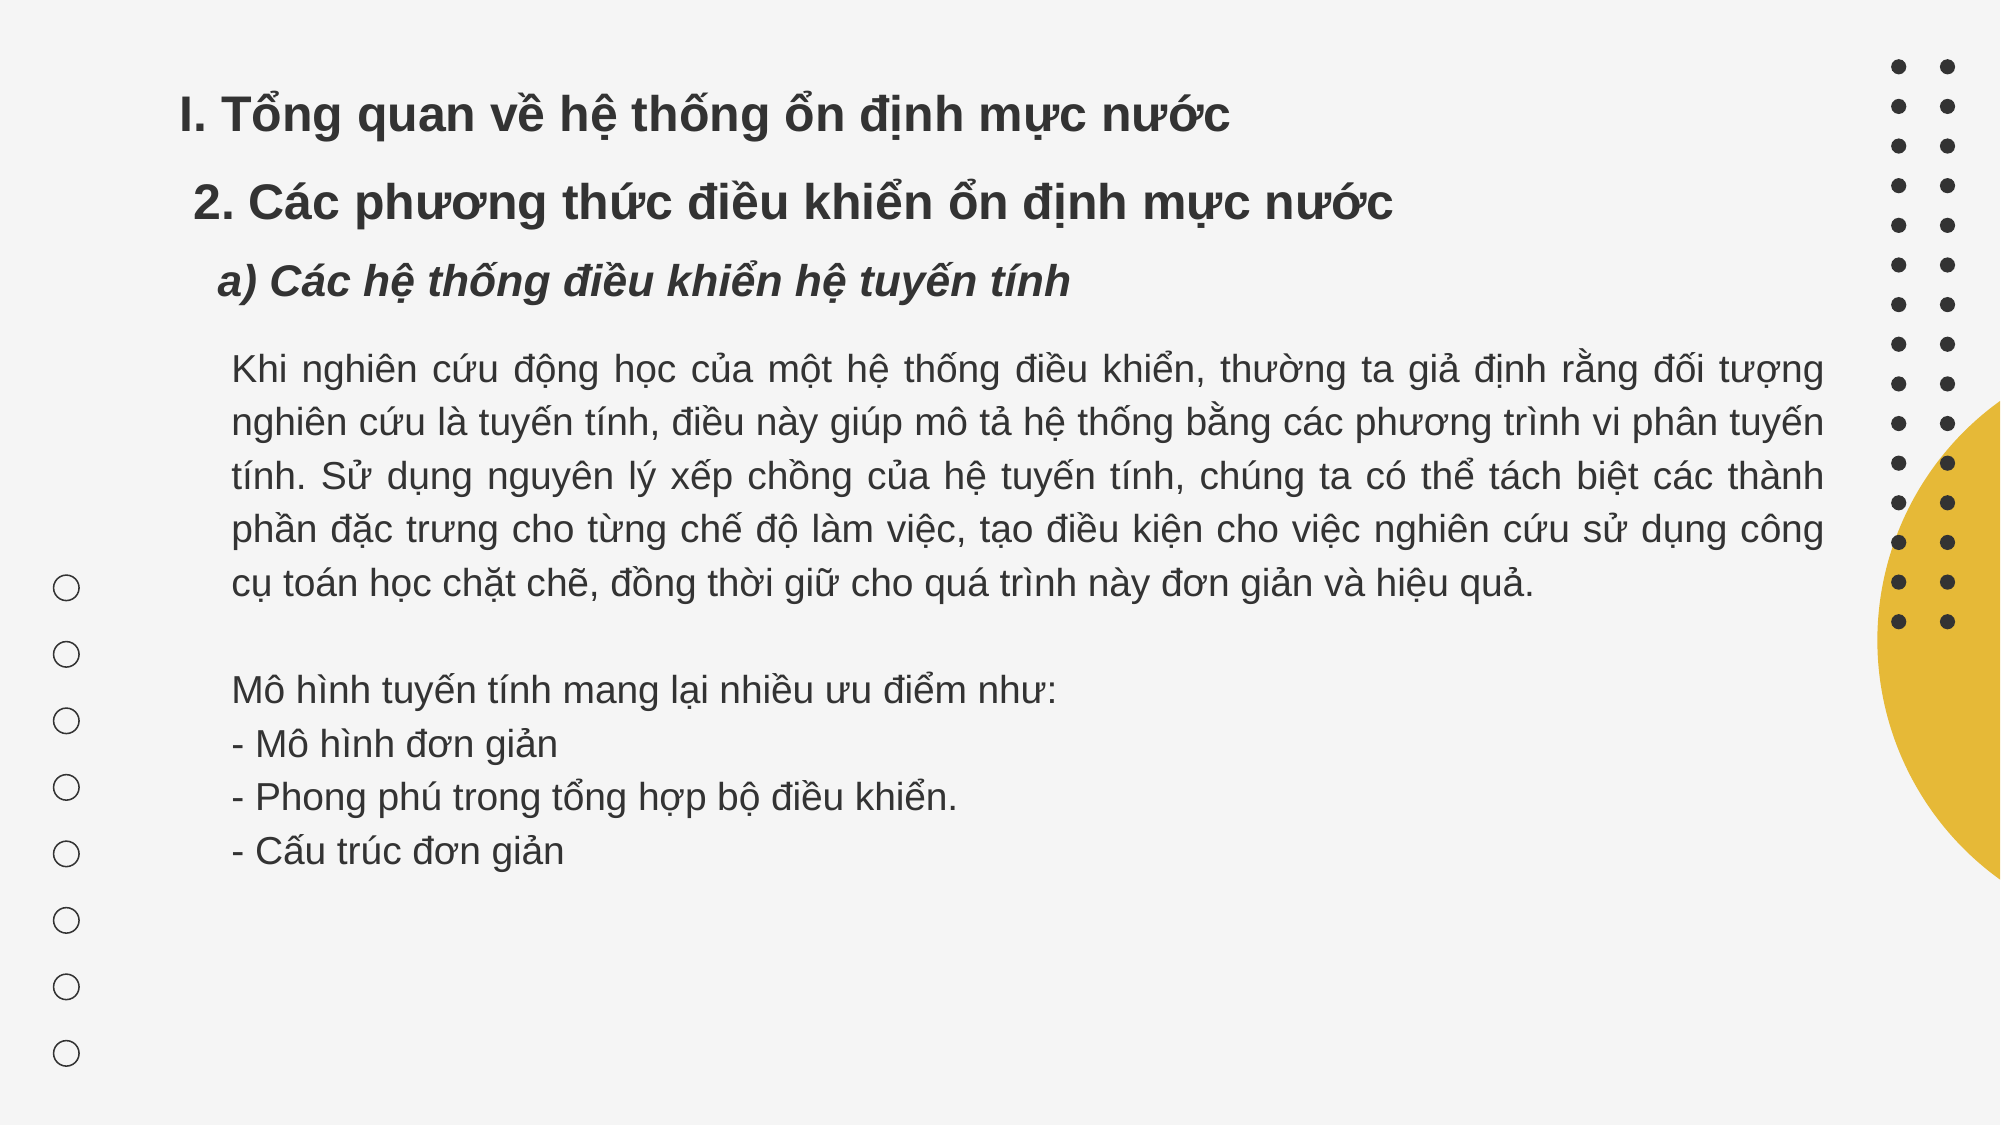

# I. Tổng quan về hệ thống ổn định mực nước
 2. Các phương thức điều khiển ổn định mực nước
 a) Các hệ thống điều khiển hệ tuyến tính
Khi nghiên cứu động học của một hệ thống điều khiển, thường ta giả định rằng đối tượng nghiên cứu là tuyến tính, điều này giúp mô tả hệ thống bằng các phương trình vi phân tuyến tính. Sử dụng nguyên lý xếp chồng của hệ tuyến tính, chúng ta có thể tách biệt các thành phần đặc trưng cho từng chế độ làm việc, tạo điều kiện cho việc nghiên cứu sử dụng công cụ toán học chặt chẽ, đồng thời giữ cho quá trình này đơn giản và hiệu quả.

Mô hình tuyến tính mang lại nhiều ưu điểm như:
- Mô hình đơn giản
- Phong phú trong tổng hợp bộ điều khiển.
- Cấu trúc đơn giản